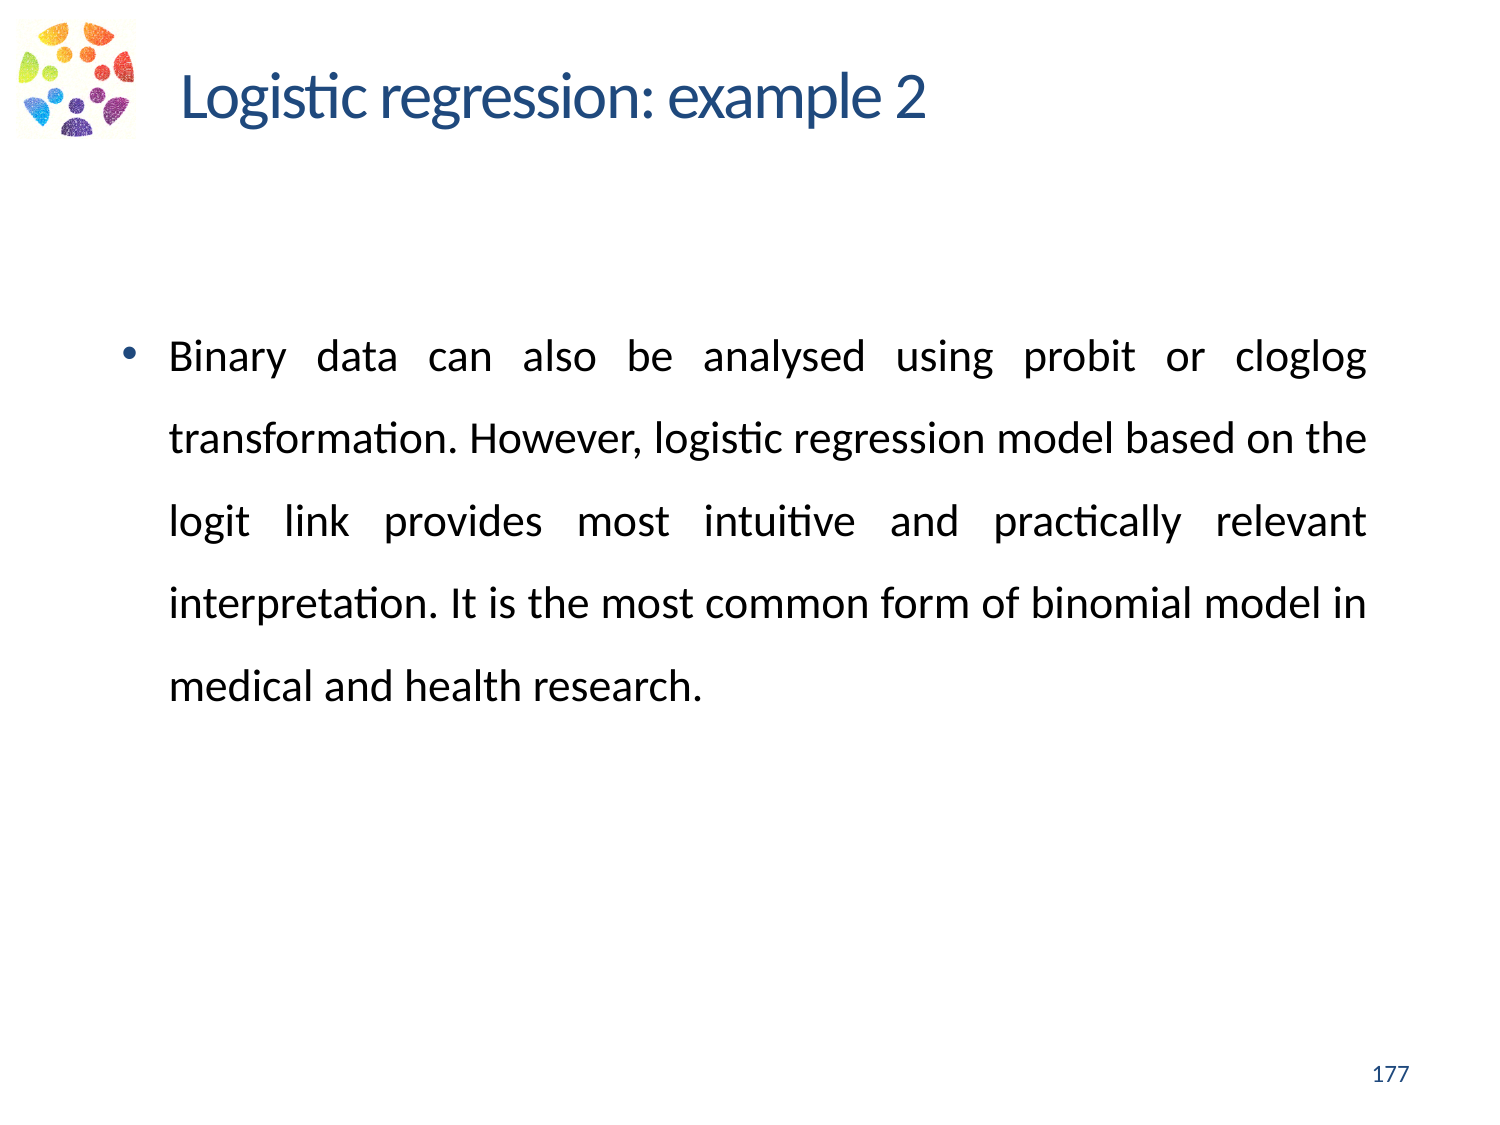

Logistic regression: example 2
Binary data can also be analysed using probit or cloglog transformation. However, logistic regression model based on the logit link provides most intuitive and practically relevant interpretation. It is the most common form of binomial model in medical and health research.

177